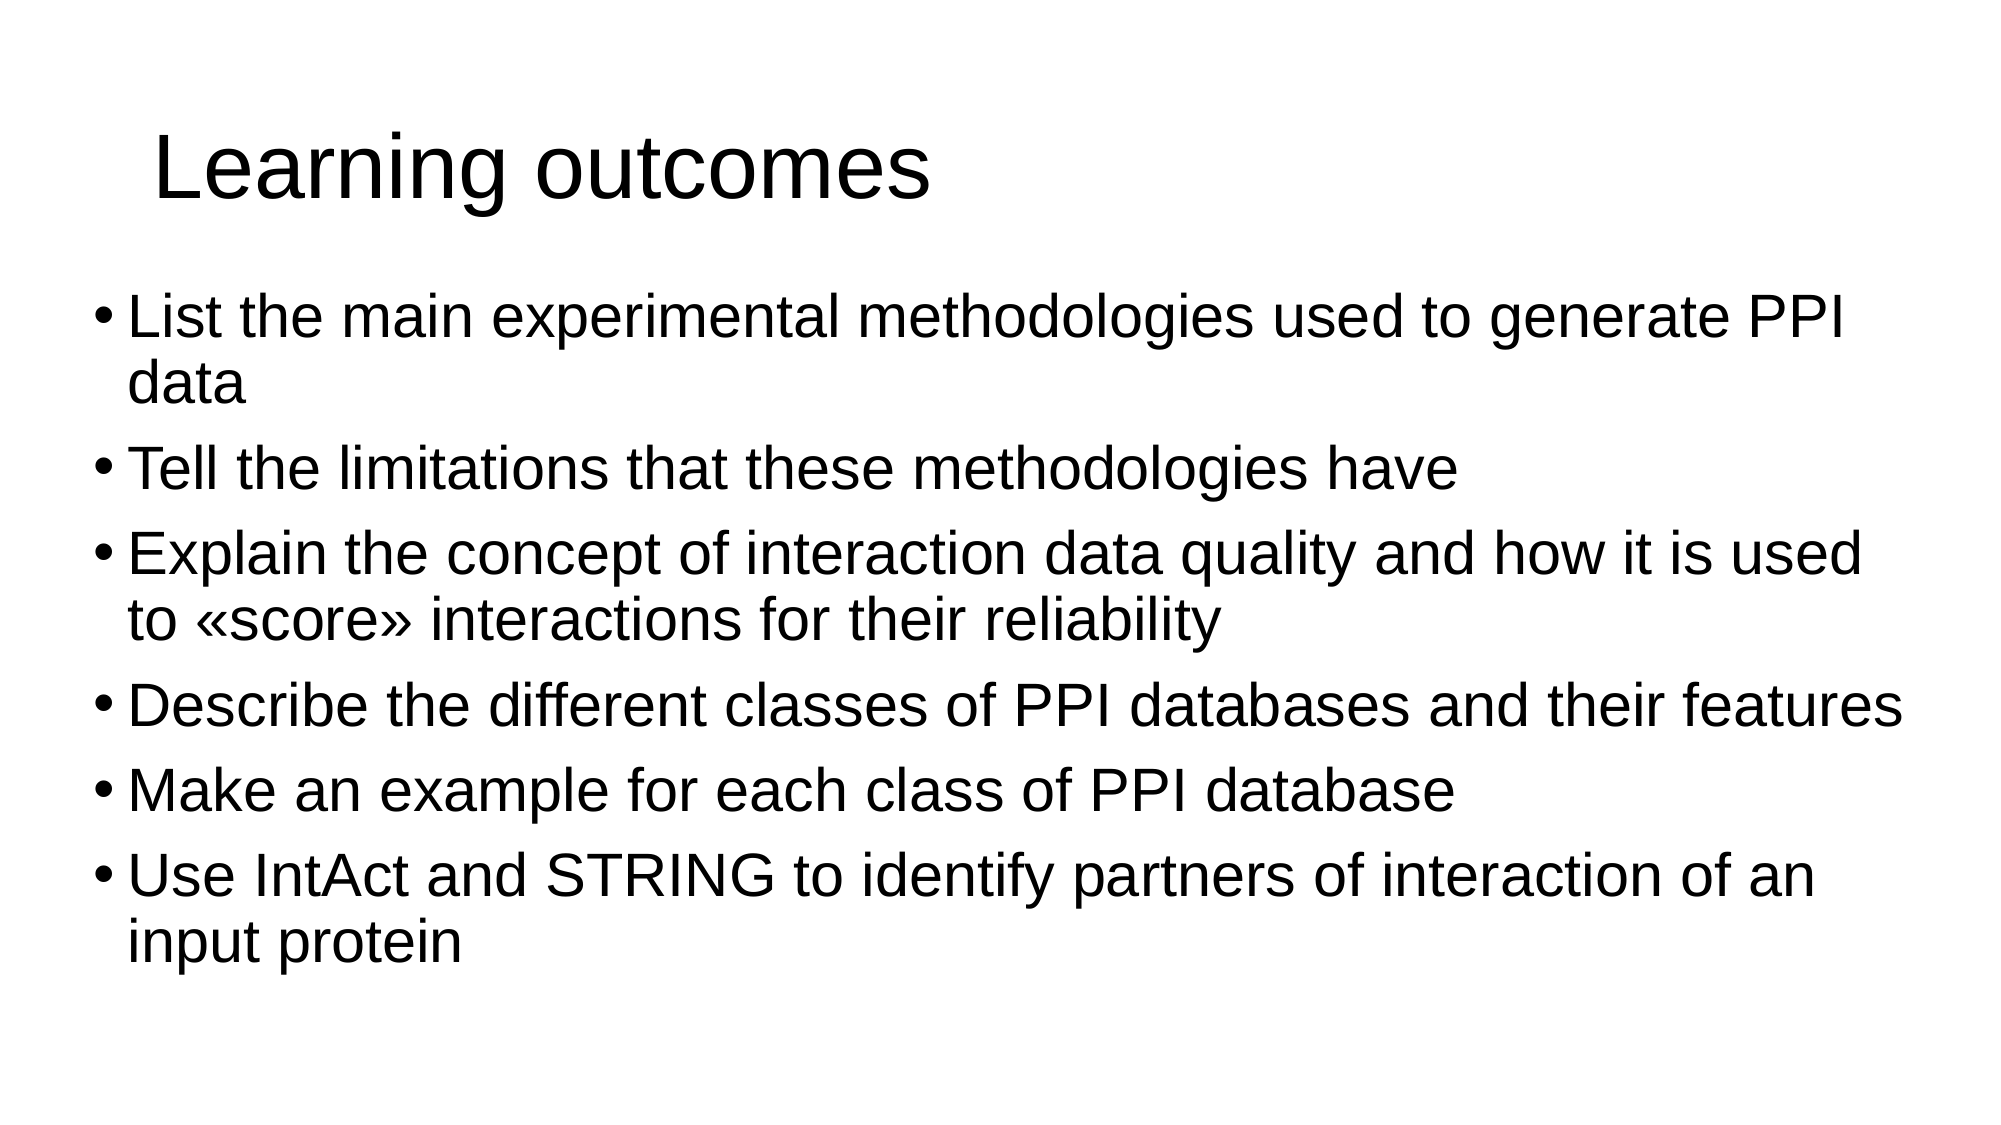

# Learning outcomes
List the main experimental methodologies used to generate PPI data
Tell the limitations that these methodologies have
Explain the concept of interaction data quality and how it is used to «score» interactions for their reliability
Describe the different classes of PPI databases and their features
Make an example for each class of PPI database
Use IntAct and STRING to identify partners of interaction of an input protein